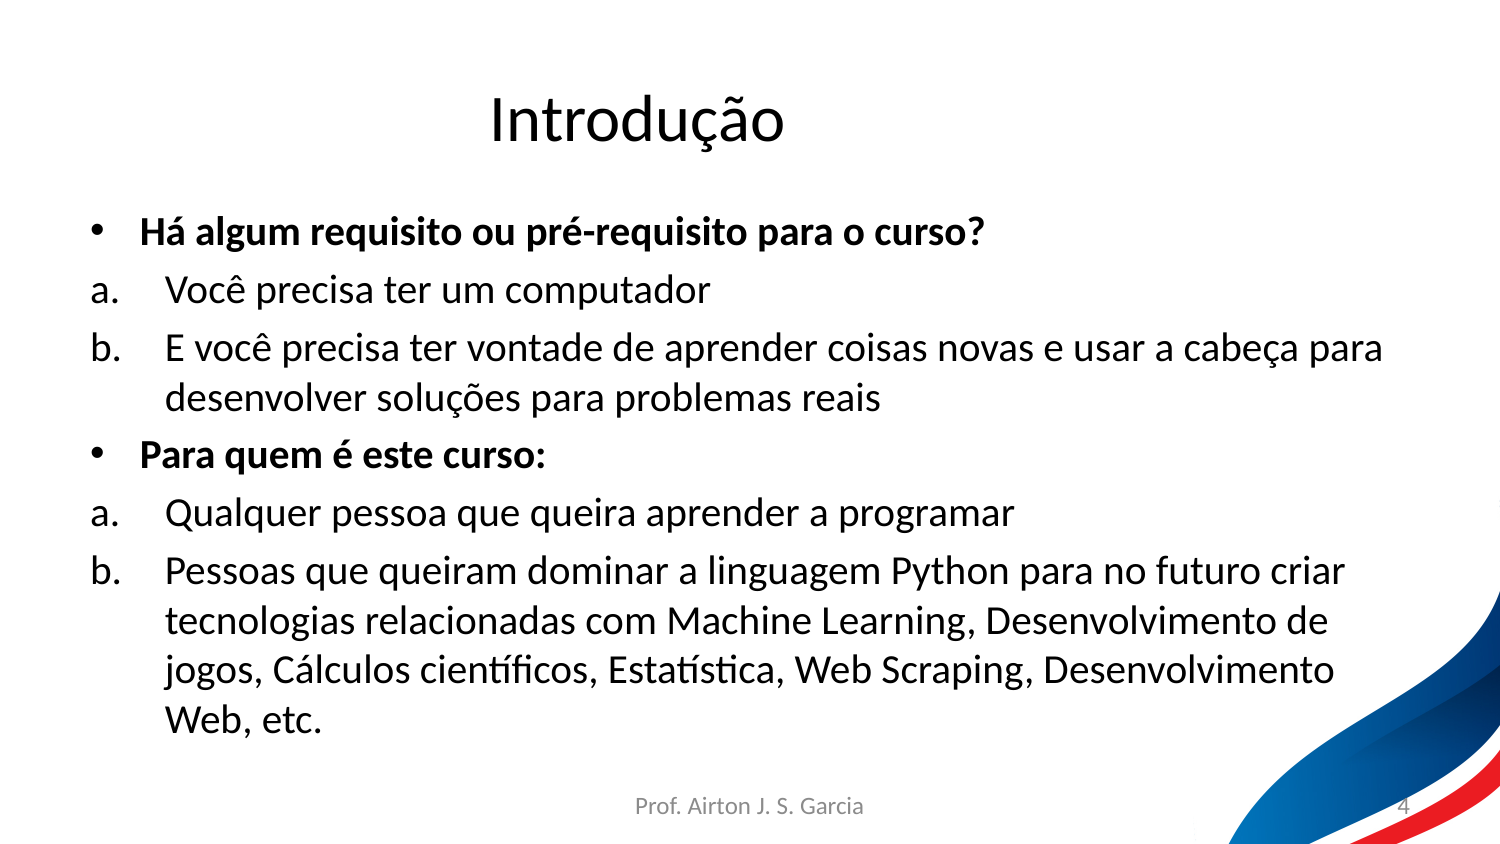

Introdução
Há algum requisito ou pré-requisito para o curso?
Você precisa ter um computador
E você precisa ter vontade de aprender coisas novas e usar a cabeça para desenvolver soluções para problemas reais
Para quem é este curso:
Qualquer pessoa que queira aprender a programar
Pessoas que queiram dominar a linguagem Python para no futuro criar tecnologias relacionadas com Machine Learning, Desenvolvimento de jogos, Cálculos científicos, Estatística, Web Scraping, Desenvolvimento Web, etc.

Prof. Airton J. S. Garcia
4